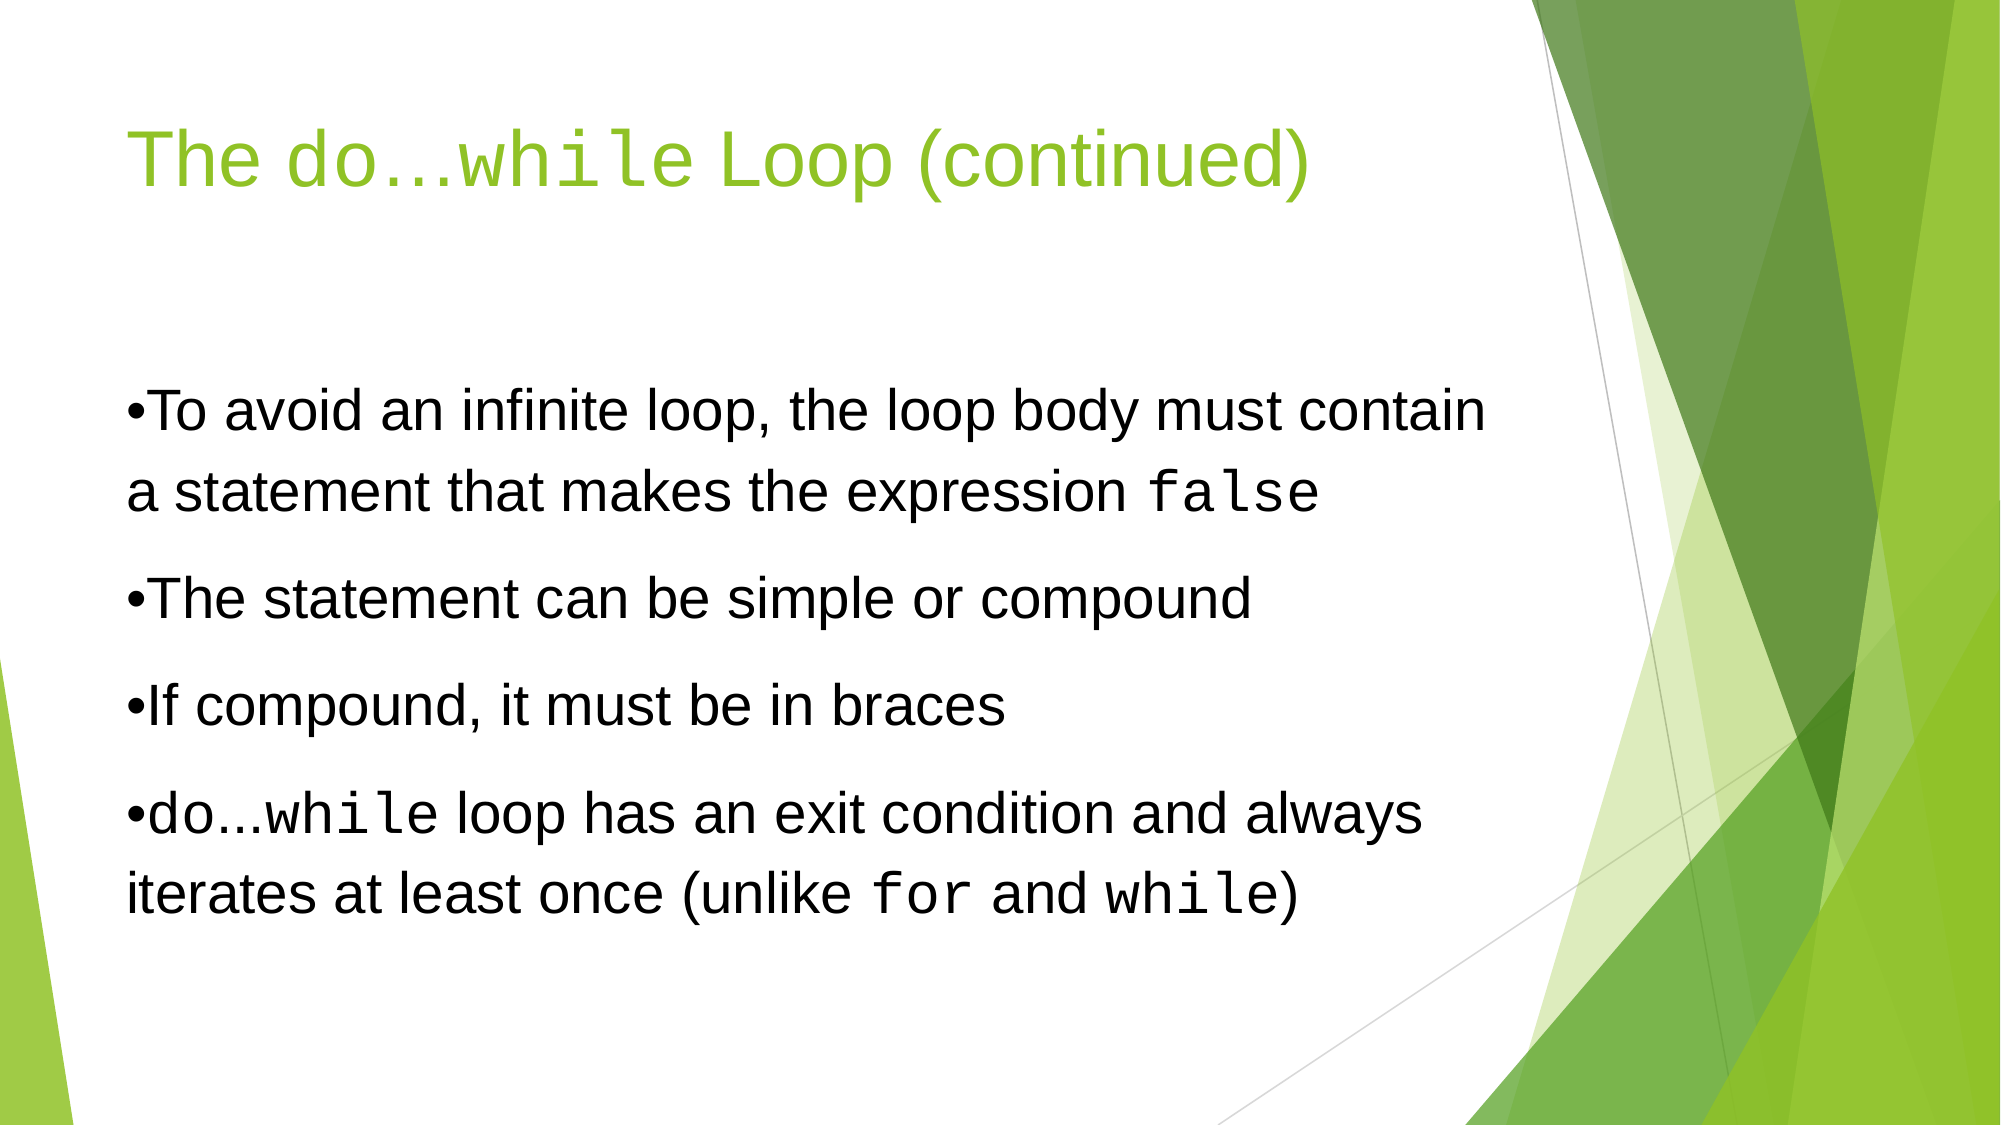

# The do…while Loop (continued)
•To avoid an infinite loop, the loop body must contain a statement that makes the expression false
•The statement can be simple or compound
•If compound, it must be in braces
•do...while loop has an exit condition and always iterates at least once (unlike for and while)